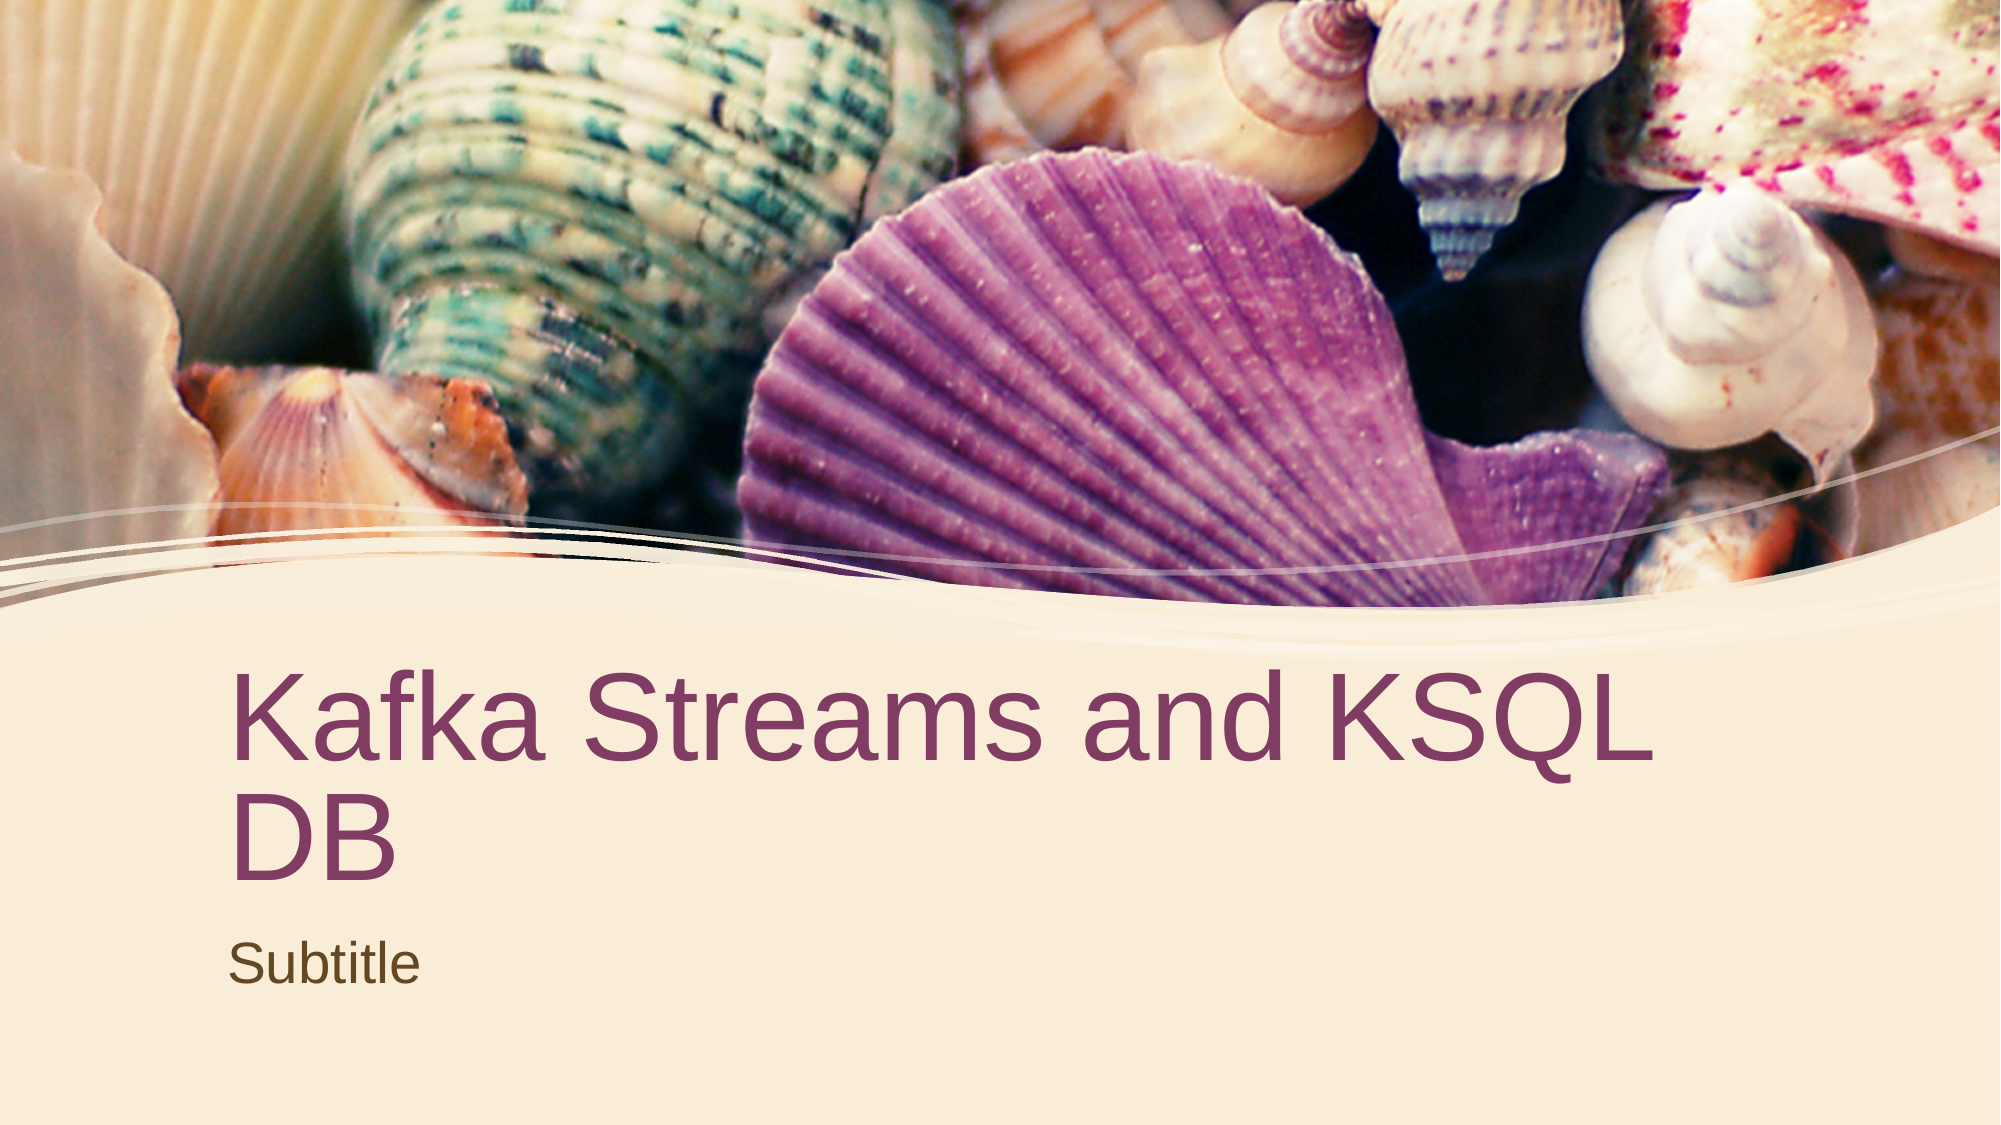

# Kafka Streams and KSQL DB
Subtitle